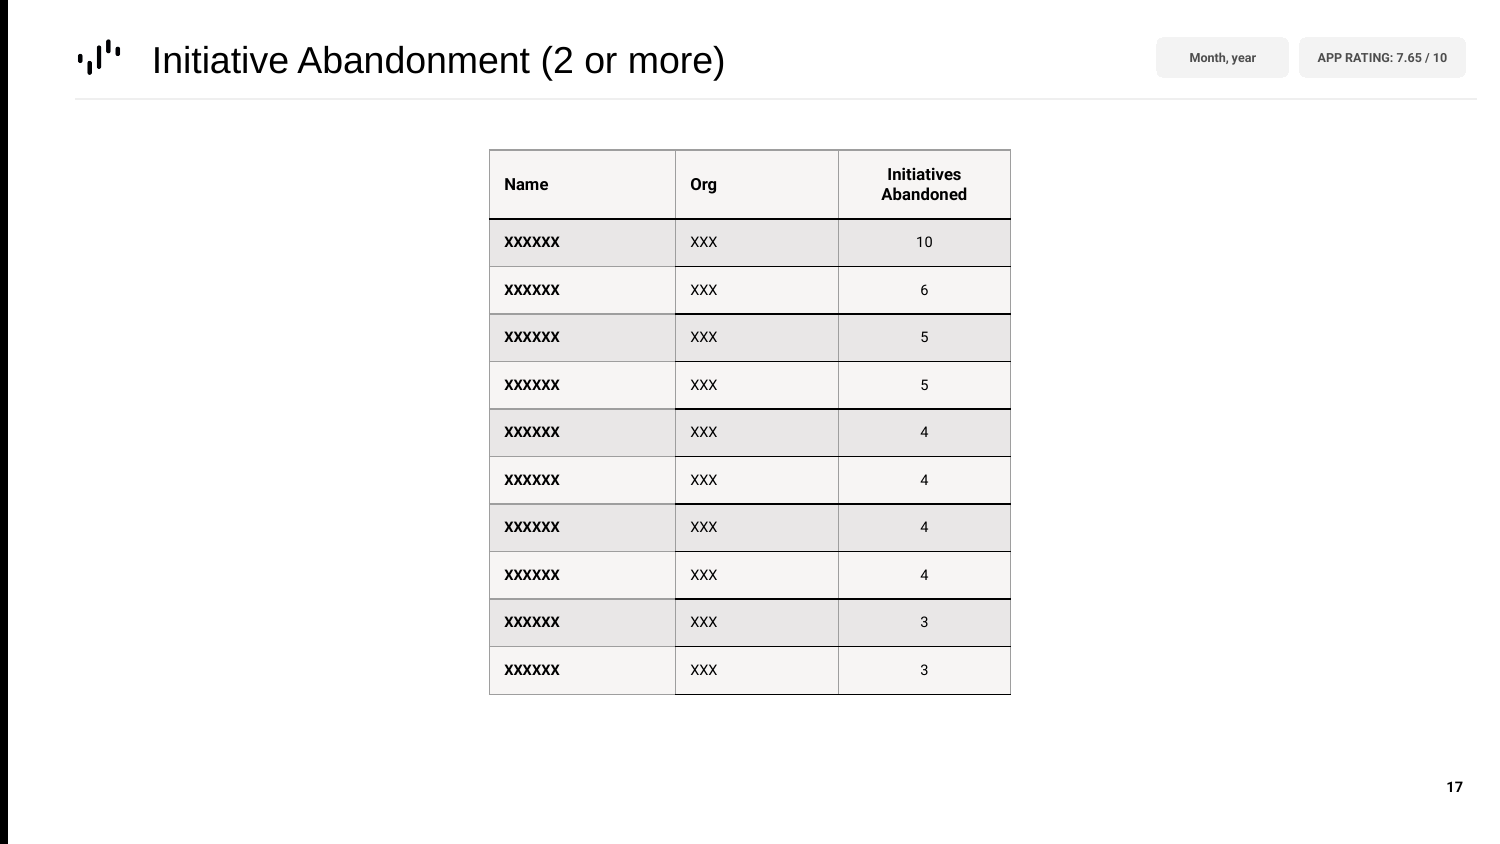

Initiative Abandonment (2 or more)
November 2022
December 2022
January 2022
January 2023
February 2023
March 2023
April 2023
May 2023
June 2023
July 2023
Month, year
APP RATING: 7.00 / 10
APP RATING: 6.56 / 10
APP RATING: 6.95 / 10
APP RATING: 6.05 / 10
APP RATING: 7.06 / 10
APP RATING: 7.24 / 10
APP RATING: 6.95 / 10
APP RATING: 7.39 / 10
APP RATING: 7.27 / 10
APP RATING: 7.77 / 10
APP RATING: 7.64 / 10
APP RATING: 7.65 / 10
| Name | Org | Initiatives Abandoned |
| --- | --- | --- |
| XXXXXX | XXX | 10 |
| XXXXXX | XXX | 6 |
| XXXXXX | XXX | 5 |
| XXXXXX | XXX | 5 |
| XXXXXX | XXX | 4 |
| XXXXXX | XXX | 4 |
| XXXXXX | XXX | 4 |
| XXXXXX | XXX | 4 |
| XXXXXX | XXX | 3 |
| XXXXXX | XXX | 3 |
17